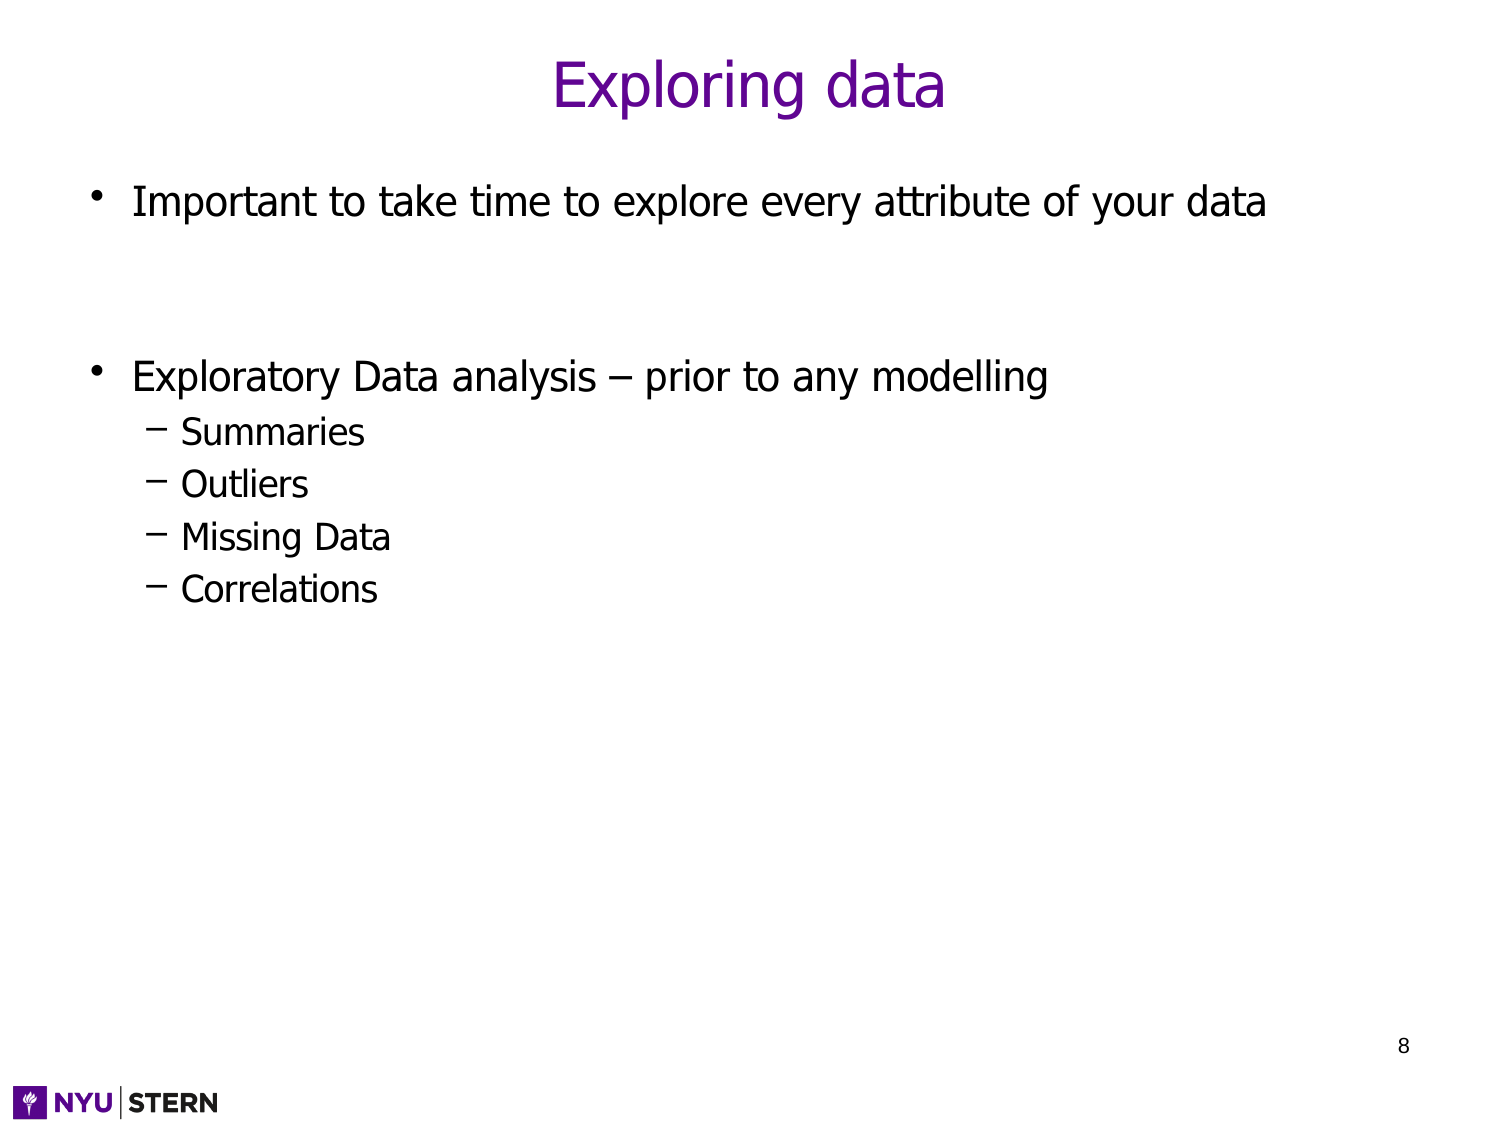

# Exploring data
Important to take time to explore every attribute of your data

Exploratory Data analysis – prior to any modelling
Summaries
Outliers
Missing Data
Correlations

8